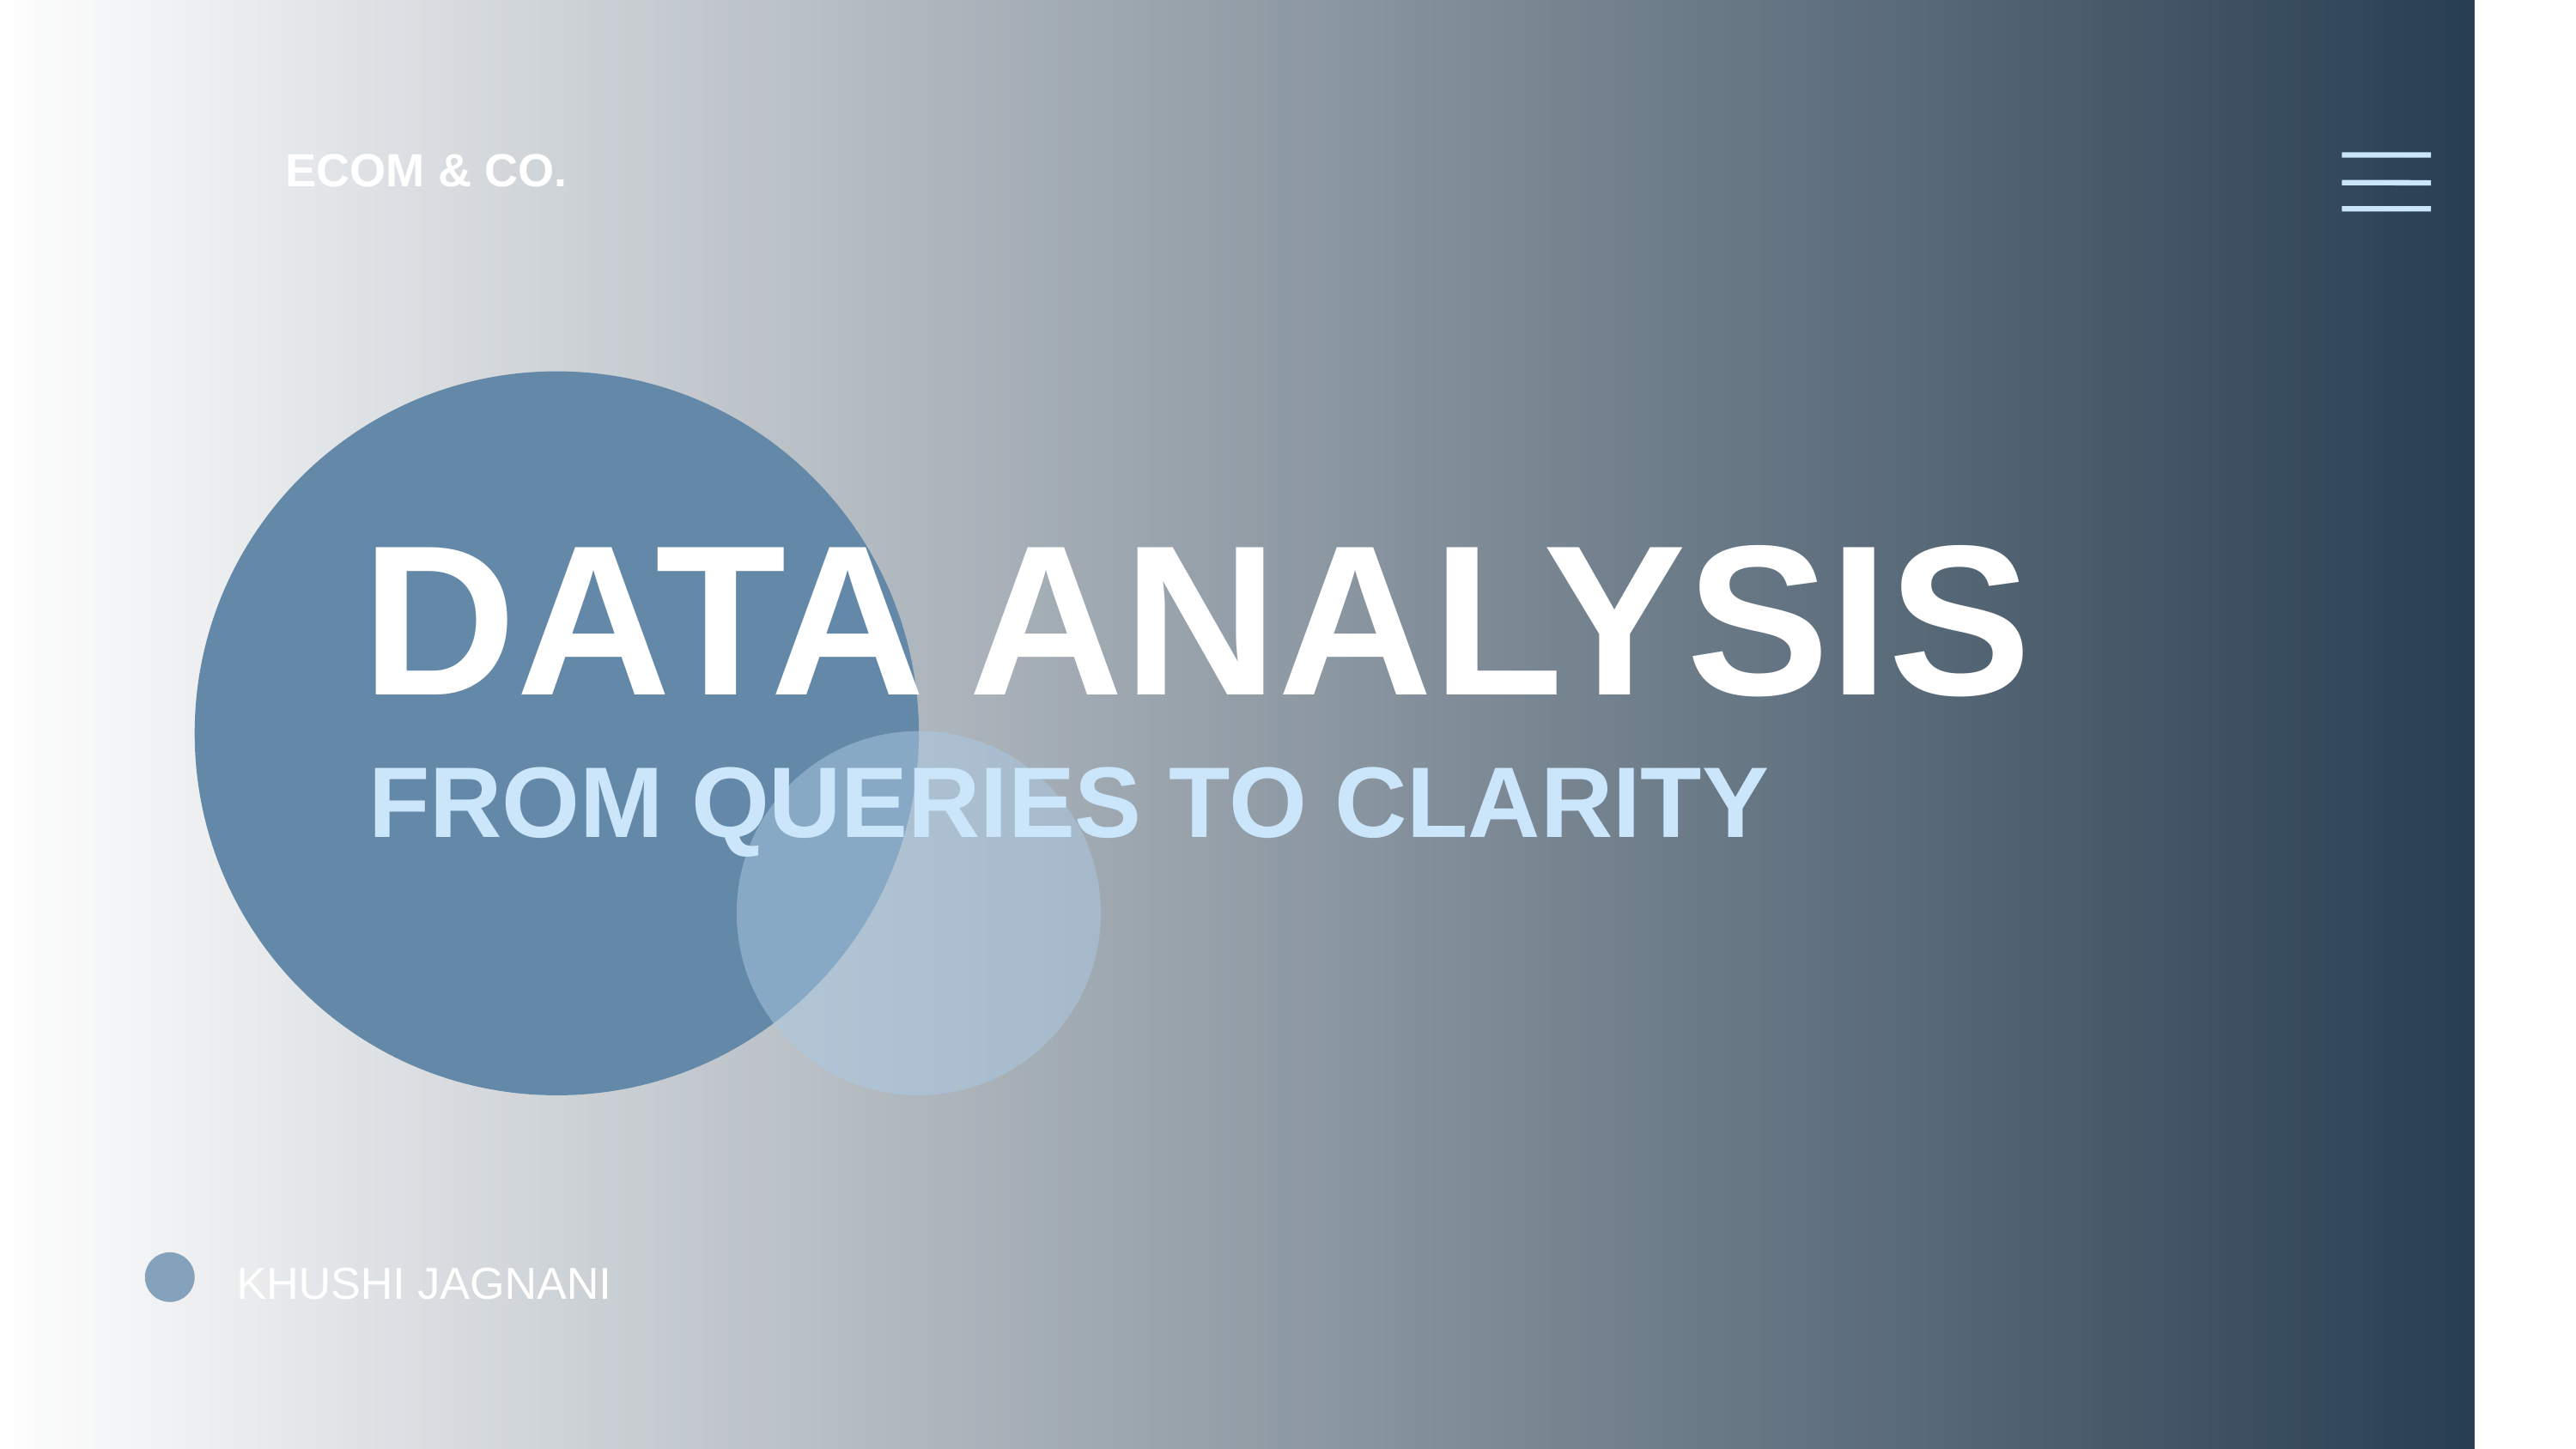

ECOM & CO.

DATA ANALYSIS
FROM QUERIES TO CLARITY

KHUSHI JAGNANI